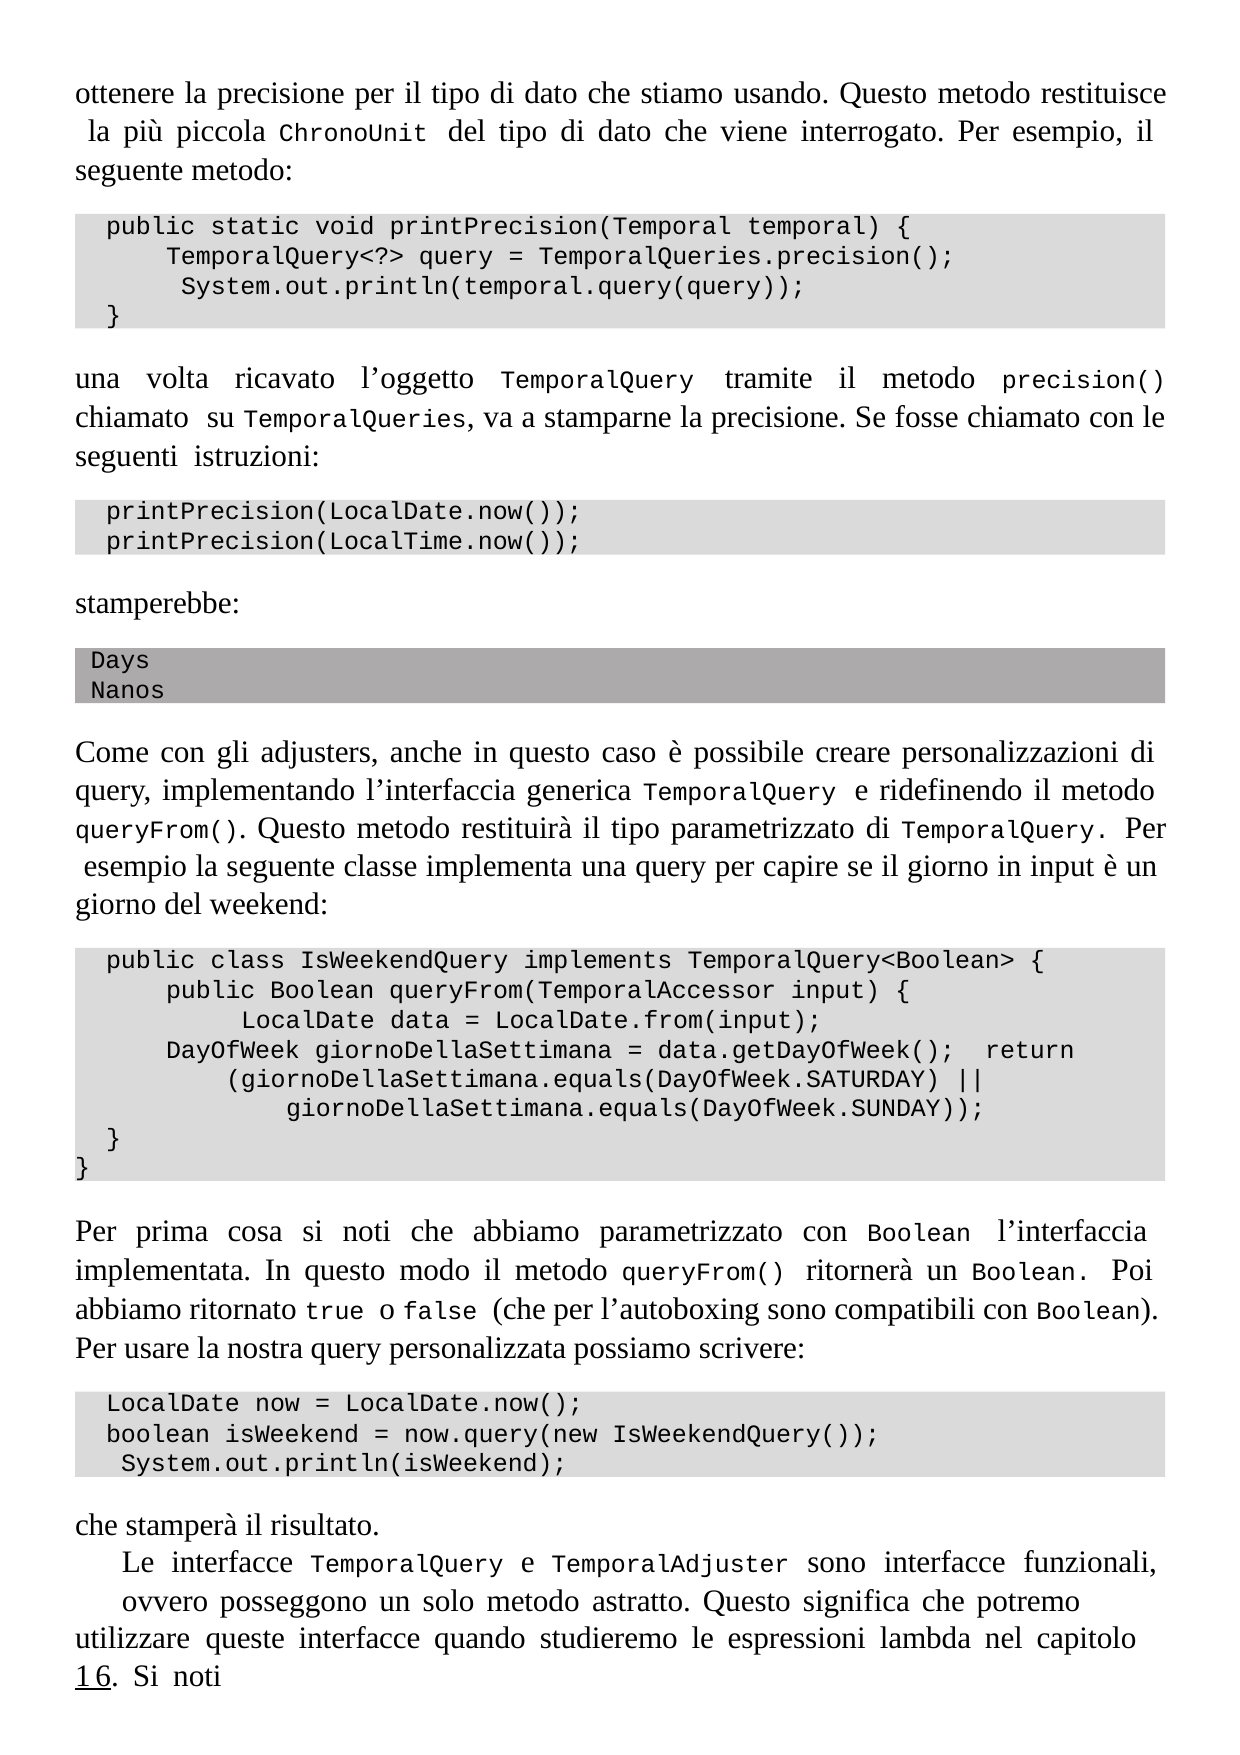

ottenere la precisione per il tipo di dato che stiamo usando. Questo metodo restituisce  la più piccola ChronoUnit del tipo di dato che viene interrogato. Per esempio, il  seguente metodo:
public static void printPrecision(Temporal temporal) {
TemporalQuery<?> query = TemporalQueries.precision();  System.out.println(temporal.query(query));
}
una volta ricavato l’oggetto TemporalQuery tramite il metodo precision() chiamato  su TemporalQueries, va a stamparne la precisione. Se fosse chiamato con le seguenti  istruzioni:
printPrecision(LocalDate.now());
printPrecision(LocalTime.now());
stamperebbe:
Days
Nanos
Come con gli adjusters, anche in questo caso è possibile creare personalizzazioni di  query, implementando l’interfaccia generica TemporalQuery e ridefinendo il metodo  queryFrom(). Questo metodo restituirà il tipo parametrizzato di TemporalQuery. Per  esempio la seguente classe implementa una query per capire se il giorno in input è un  giorno del weekend:
public class IsWeekendQuery implements TemporalQuery<Boolean> {
public Boolean queryFrom(TemporalAccessor input) {  LocalDate data = LocalDate.from(input);
DayOfWeek giornoDellaSettimana = data.getDayOfWeek();  return (giornoDellaSettimana.equals(DayOfWeek.SATURDAY) ||
giornoDellaSettimana.equals(DayOfWeek.SUNDAY));
}
}
Per prima cosa si noti che abbiamo parametrizzato con Boolean l’interfaccia  implementata. In questo modo il metodo queryFrom() ritornerà un Boolean. Poi  abbiamo ritornato true o false (che per l’autoboxing sono compatibili con Boolean).  Per usare la nostra query personalizzata possiamo scrivere:
LocalDate now = LocalDate.now();
boolean isWeekend = now.query(new IsWeekendQuery());  System.out.println(isWeekend);
che stamperà il risultato.
Le interfacce TemporalQuery e TemporalAdjuster sono interfacce funzionali,
ovvero posseggono un solo metodo astratto. Questo significa che potremo utilizzare  queste interfacce quando studieremo le espressioni lambda nel capitolo 16. Si noti